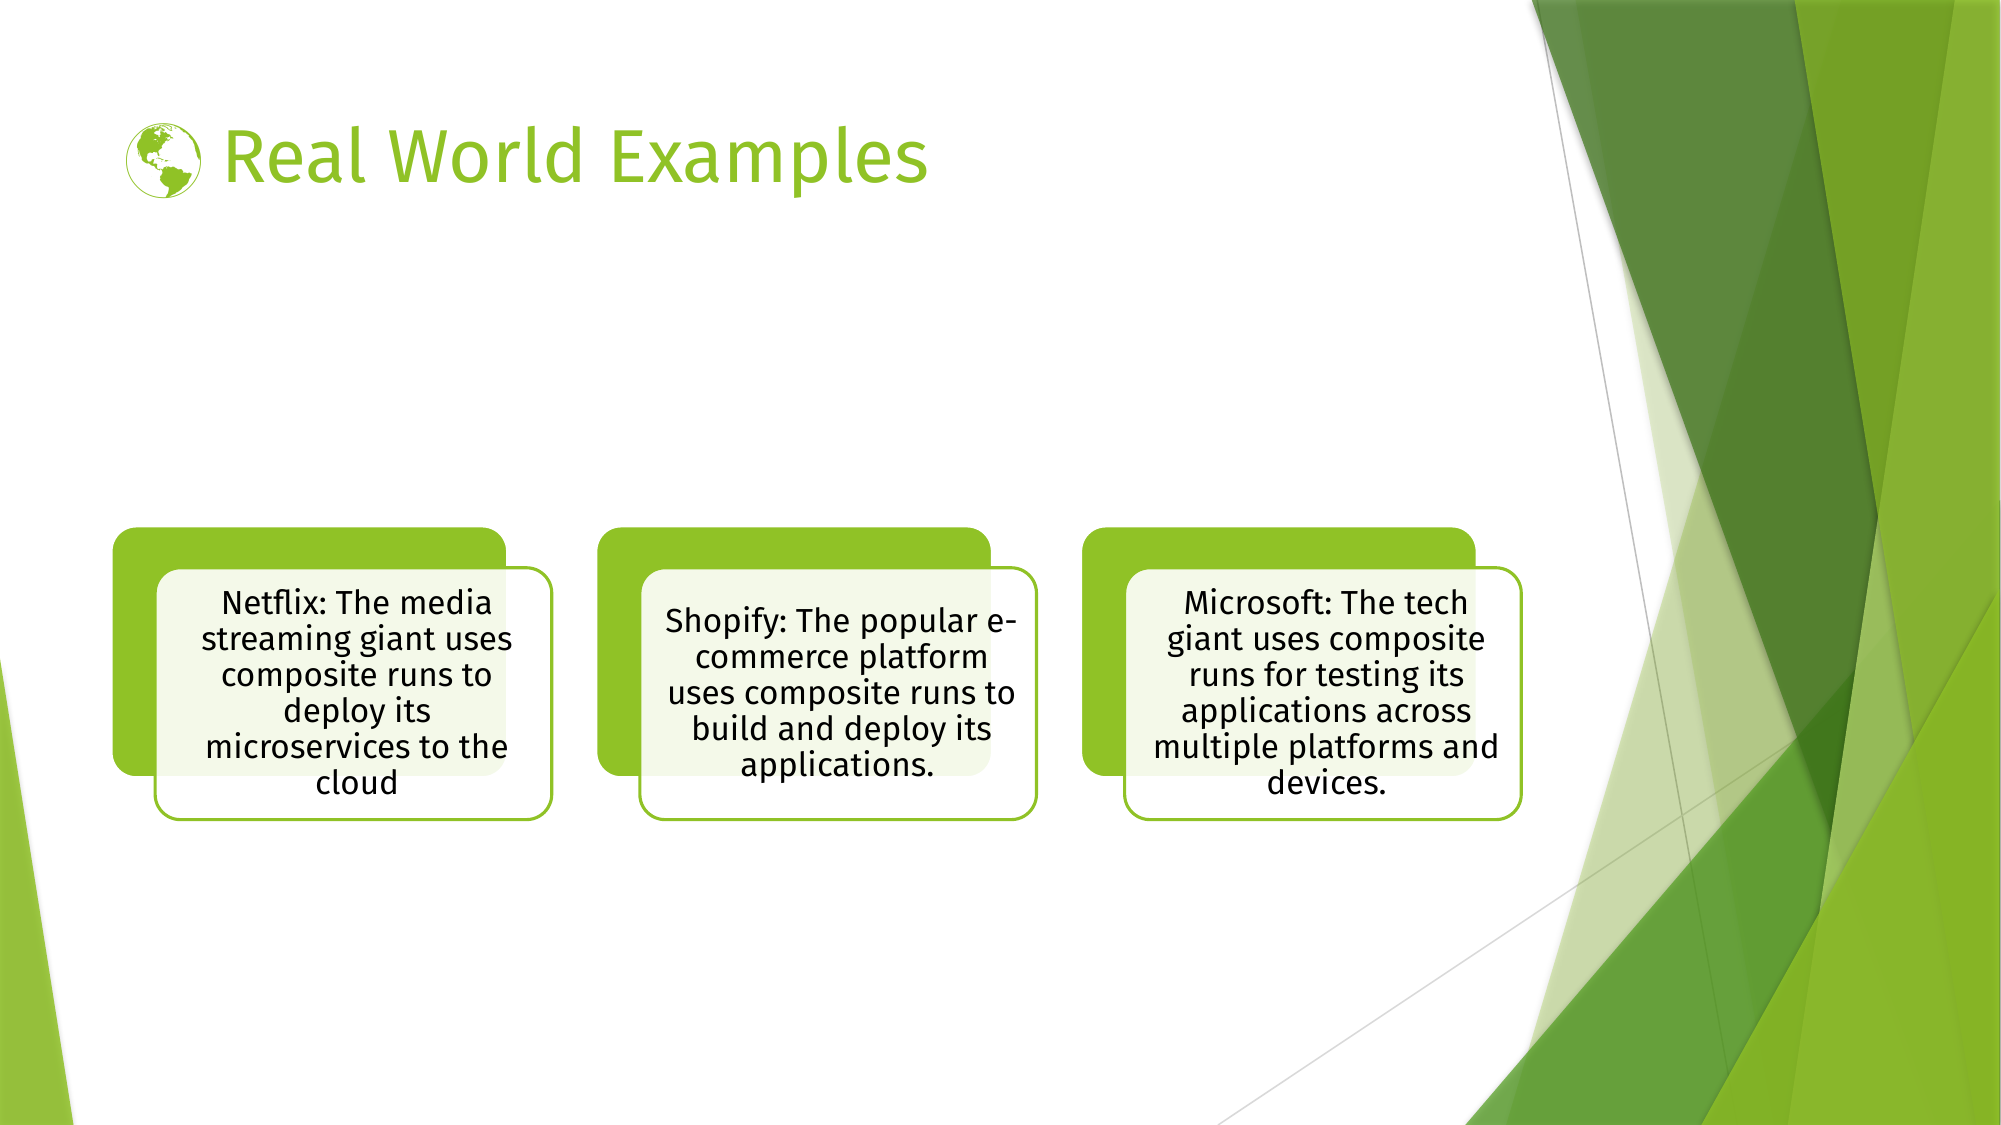

# 🌎 Real World Examples
Netflix: The media streaming giant uses composite runs to deploy its microservices to the cloud
Shopify: The popular e-commerce platform uses composite runs to build and deploy its applications.
Microsoft: The tech giant uses composite runs for testing its applications across multiple platforms and devices.